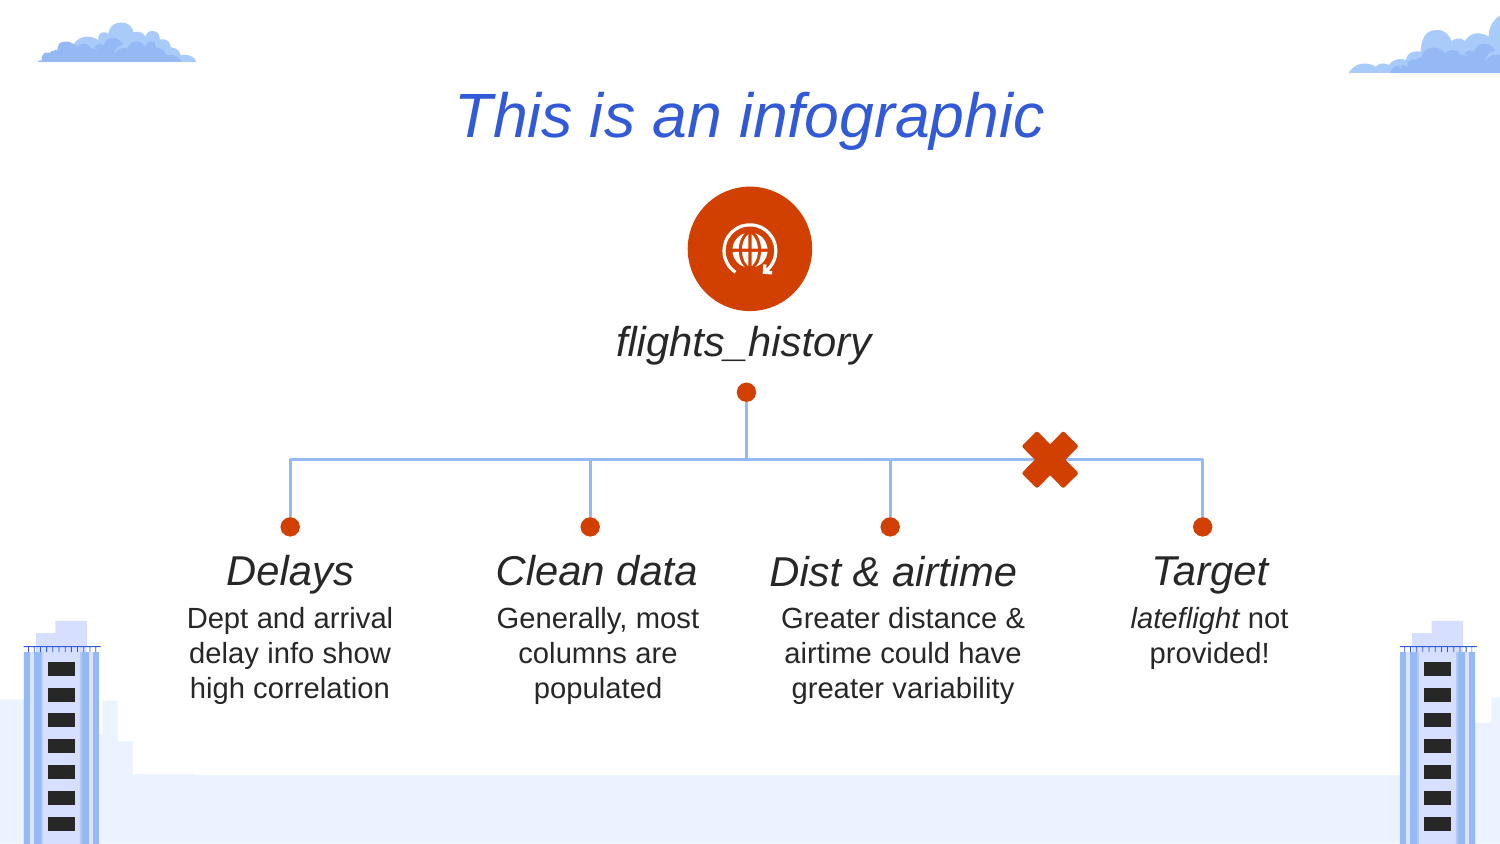

# This is an infographic

flights_history

Dist & airtime
Delays
Clean data
Target
Dept and arrival delay info show high correlation
Generally, most columns are populated
Greater distance & airtime could have greater variability
lateflight not provided!